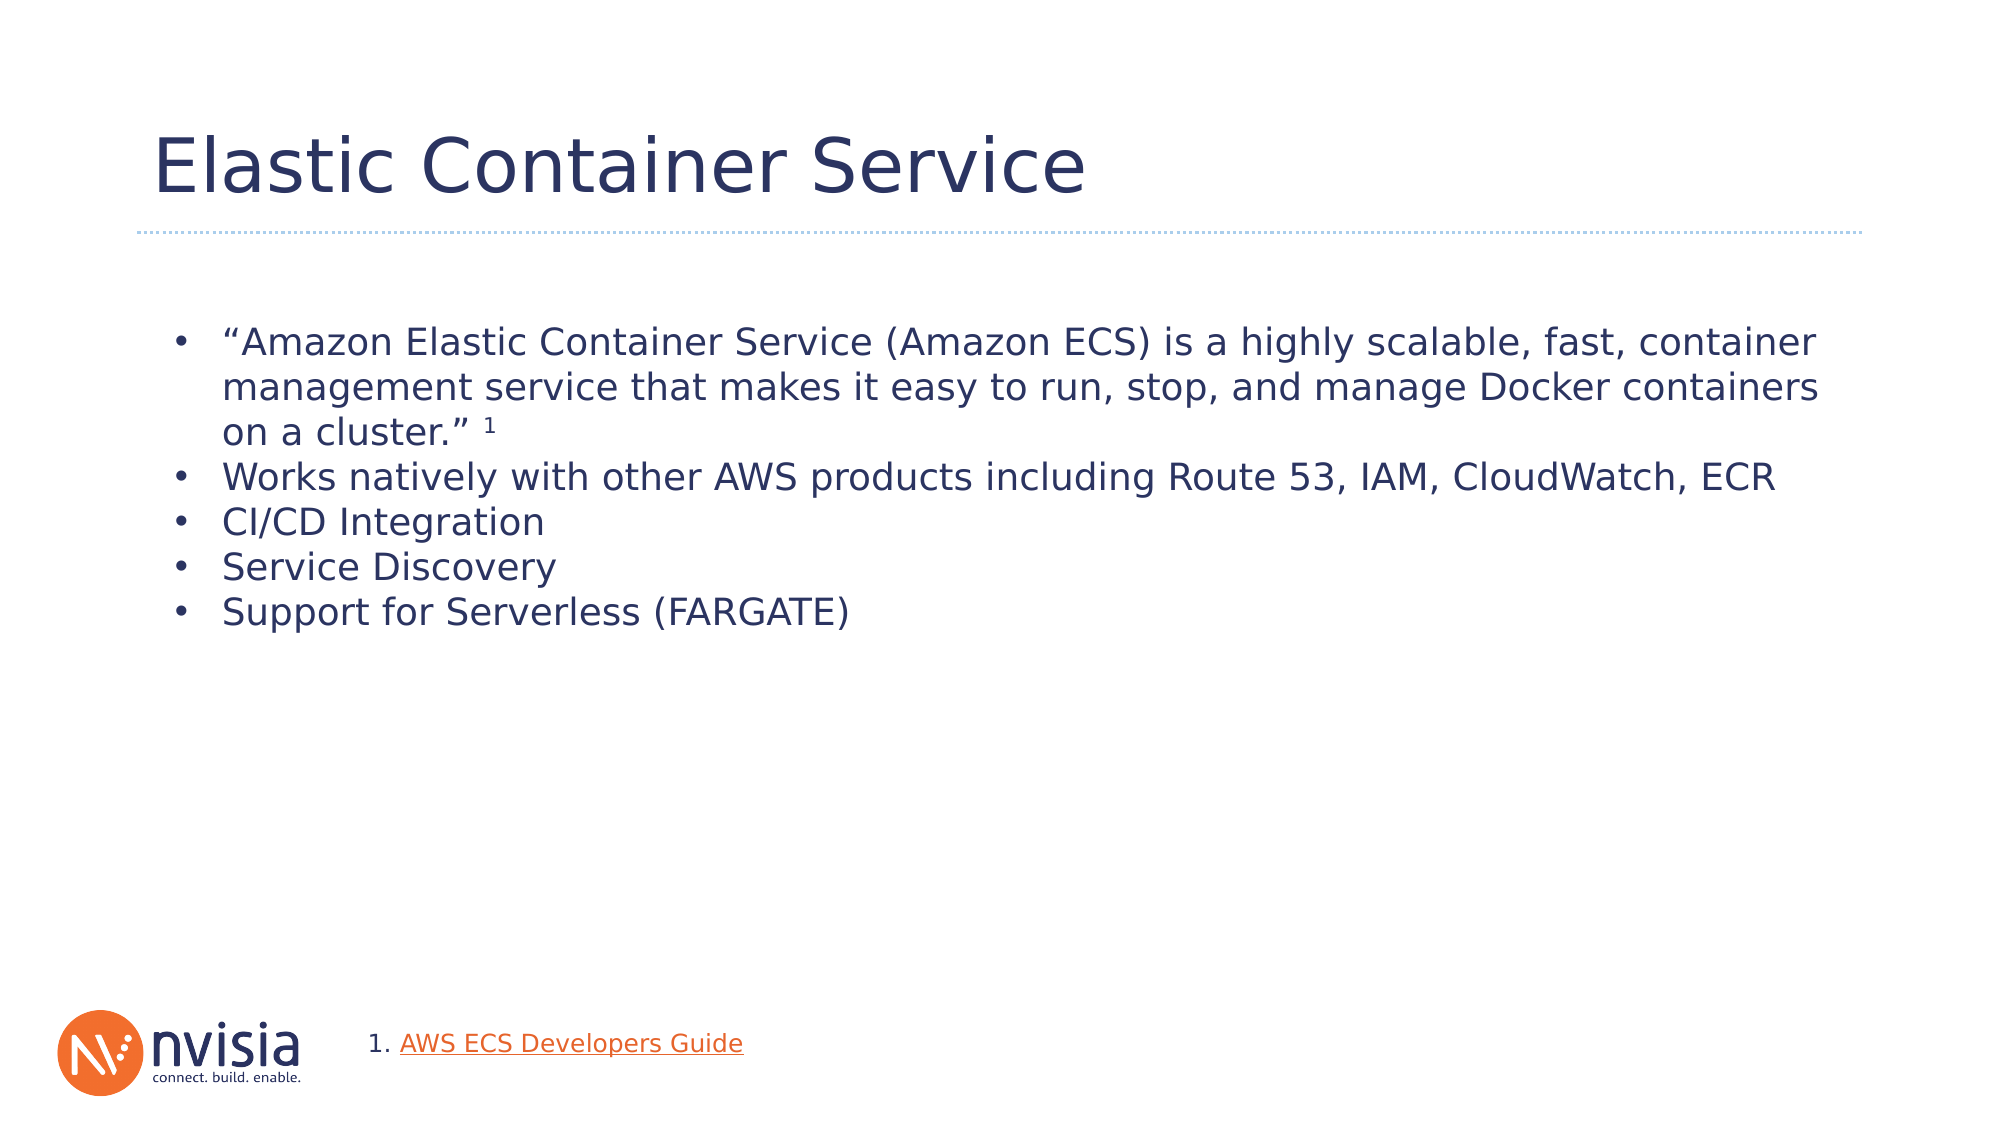

# Elastic Container Service
“Amazon Elastic Container Service (Amazon ECS) is a highly scalable, fast, container management service that makes it easy to run, stop, and manage Docker containers on a cluster.” 1
Works natively with other AWS products including Route 53, IAM, CloudWatch, ECR
CI/CD Integration
Service Discovery
Support for Serverless (FARGATE)

1. AWS ECS Developers Guide